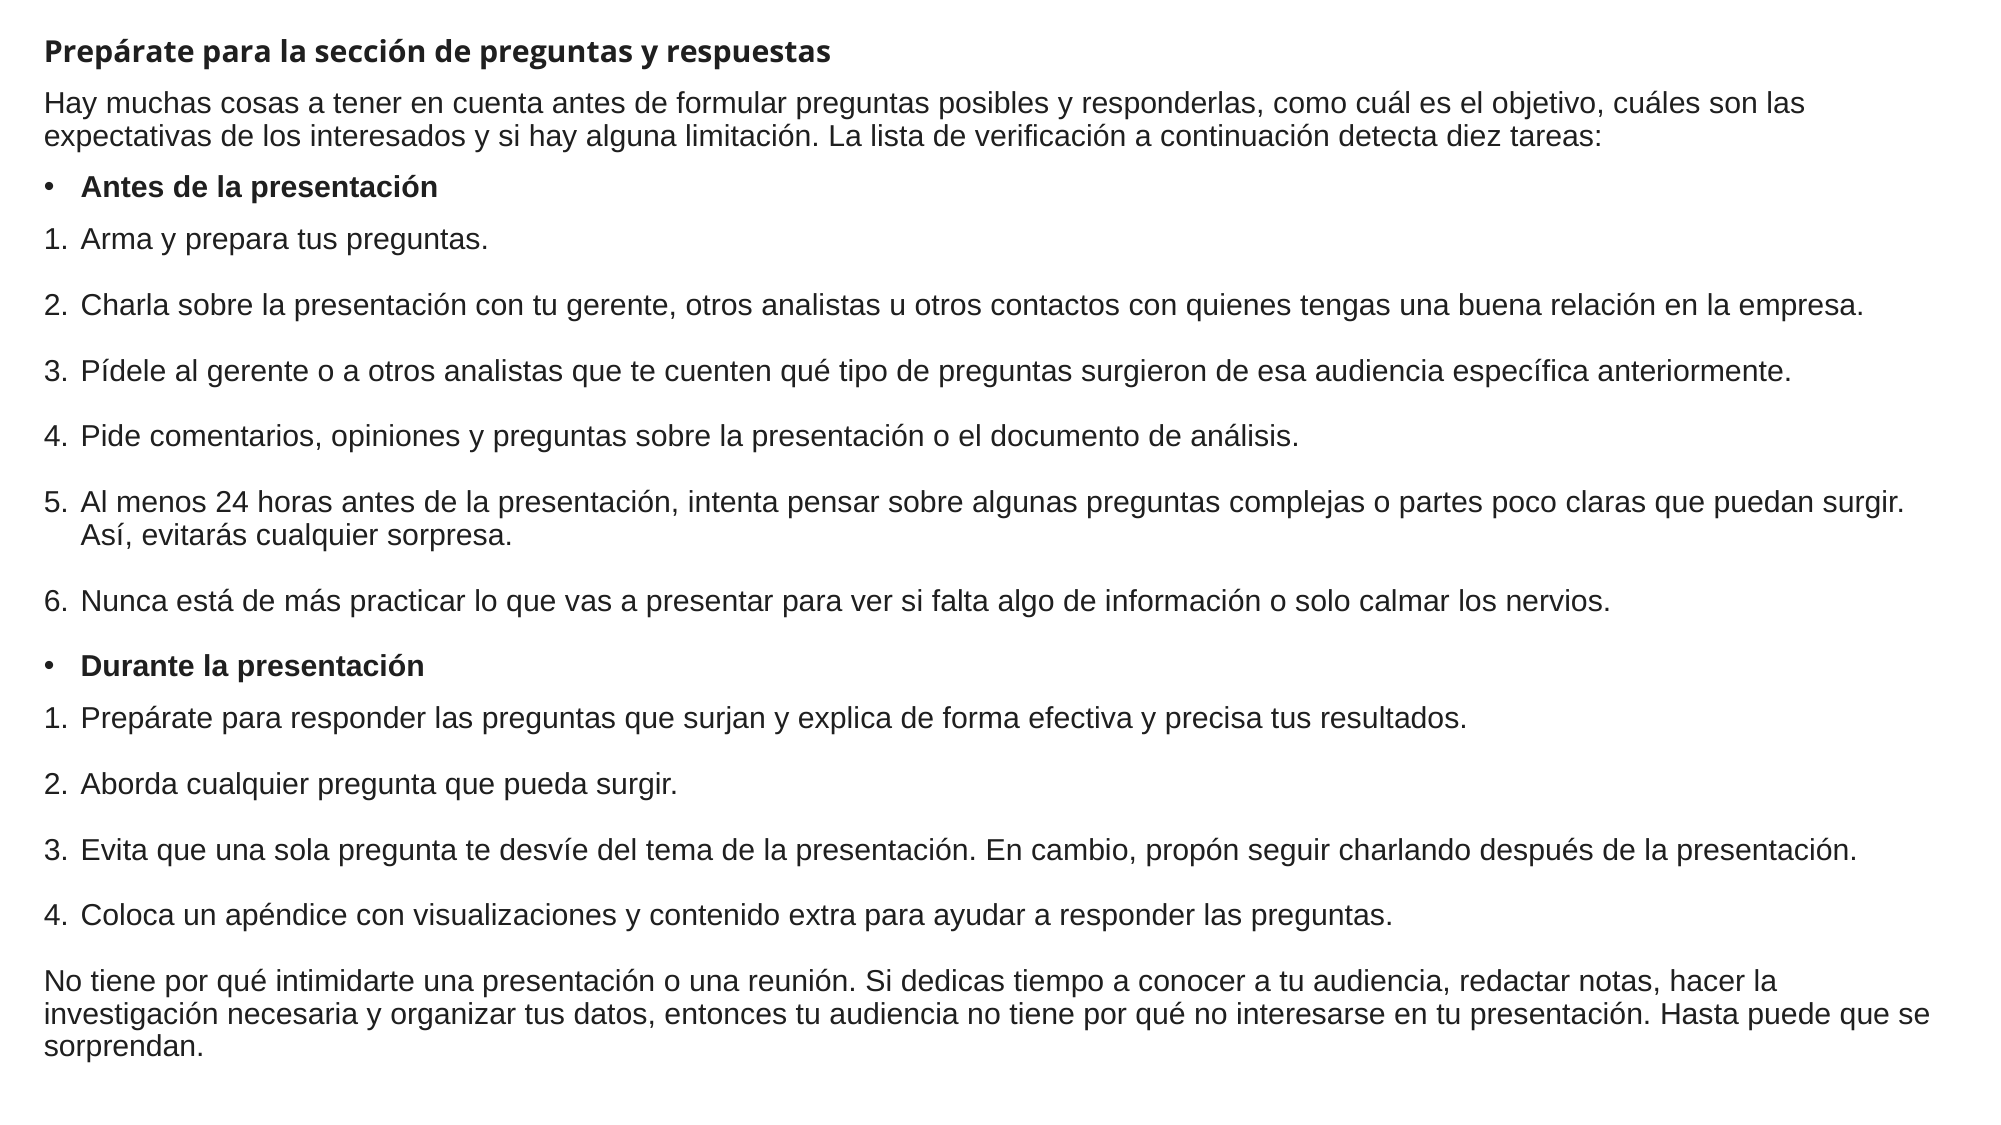

Prepárate para la sección de preguntas y respuestas
Hay muchas cosas a tener en cuenta antes de formular preguntas posibles y responderlas, como cuál es el objetivo, cuáles son las expectativas de los interesados y si hay alguna limitación. La lista de verificación a continuación detecta diez tareas:
Antes de la presentación
Arma y prepara tus preguntas.
Charla sobre la presentación con tu gerente, otros analistas u otros contactos con quienes tengas una buena relación en la empresa.
Pídele al gerente o a otros analistas que te cuenten qué tipo de preguntas surgieron de esa audiencia específica anteriormente.
Pide comentarios, opiniones y preguntas sobre la presentación o el documento de análisis.
Al menos 24 horas antes de la presentación, intenta pensar sobre algunas preguntas complejas o partes poco claras que puedan surgir. Así, evitarás cualquier sorpresa.
Nunca está de más practicar lo que vas a presentar para ver si falta algo de información o solo calmar los nervios.
Durante la presentación
Prepárate para responder las preguntas que surjan y explica de forma efectiva y precisa tus resultados.
Aborda cualquier pregunta que pueda surgir.
Evita que una sola pregunta te desvíe del tema de la presentación. En cambio, propón seguir charlando después de la presentación.
Coloca un apéndice con visualizaciones y contenido extra para ayudar a responder las preguntas.
No tiene por qué intimidarte una presentación o una reunión. Si dedicas tiempo a conocer a tu audiencia, redactar notas, hacer la investigación necesaria y organizar tus datos, entonces tu audiencia no tiene por qué no interesarse en tu presentación. Hasta puede que se sorprendan.